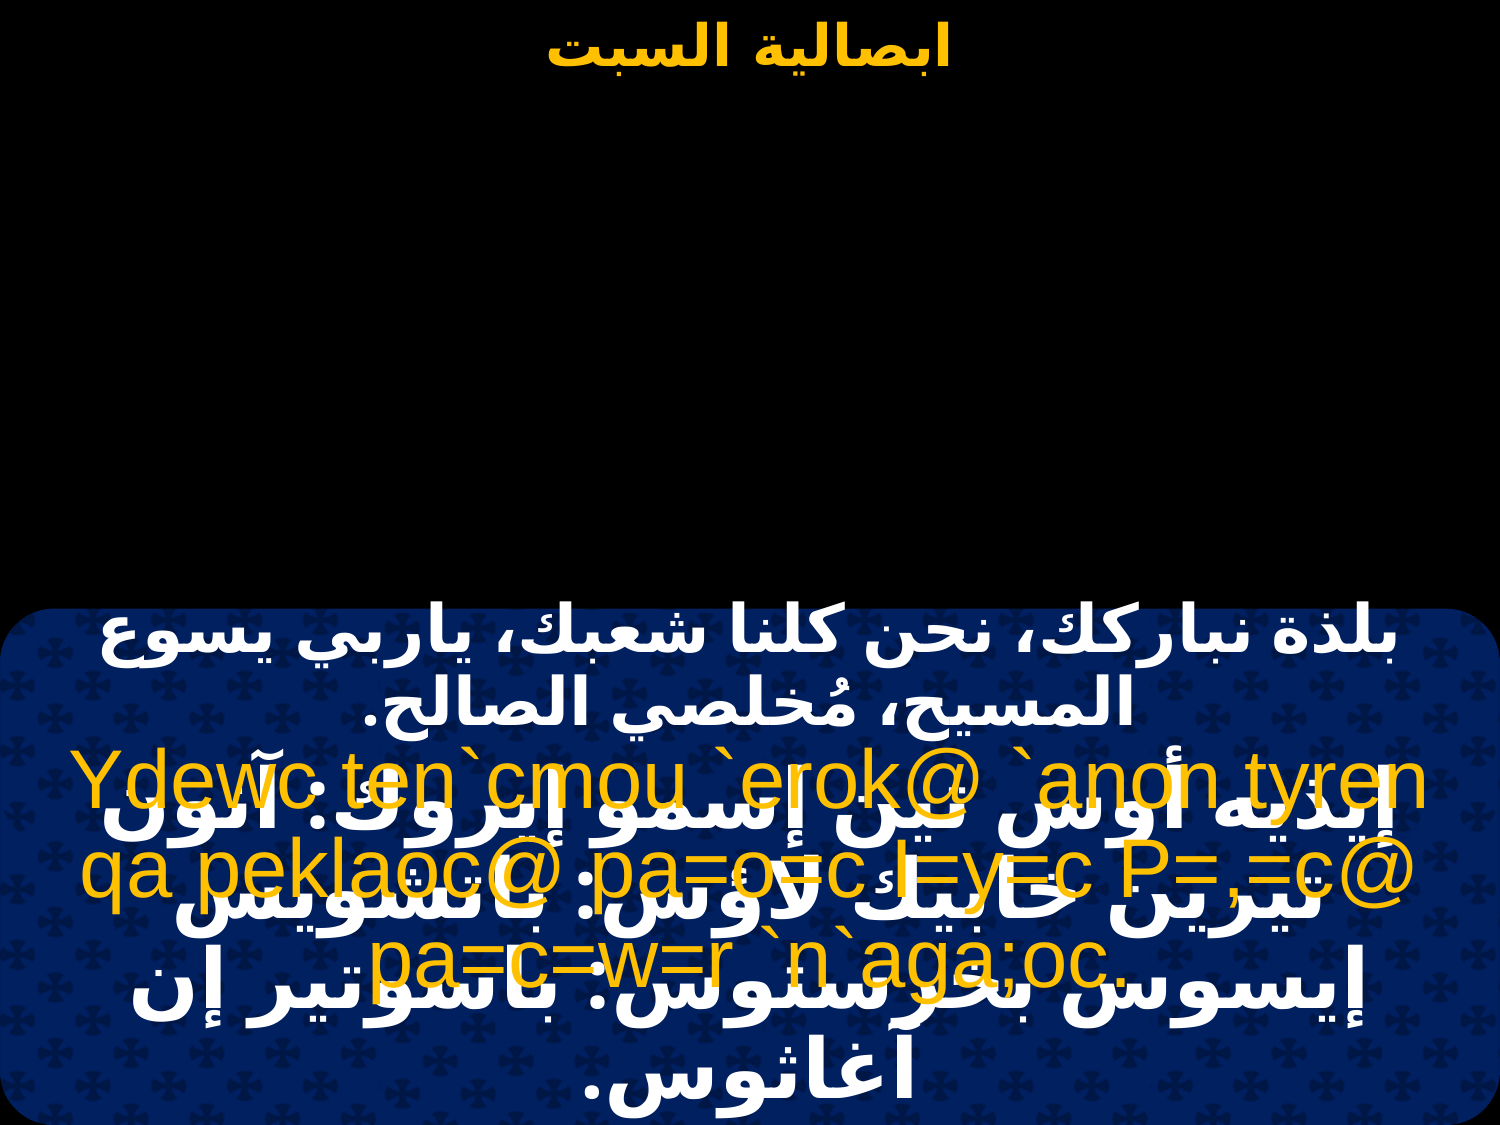

#
بلذة نباركك، نحن كلنا شعبك، ياربي يسوع المسيح، مُخلصي الصالح.
Ydewc ten`cmou `erok@ `anon tyren qa peklaoc@ pa=o=c I=y=c P=,=c@ pa=c=w=r `n`aga;oc.
إيذيه أوس تين إسمو إيروك: آنون تيرين خابيك لاؤس: باتشويس إيسوس بخرستوس: باسوتير إن آغاثوس.